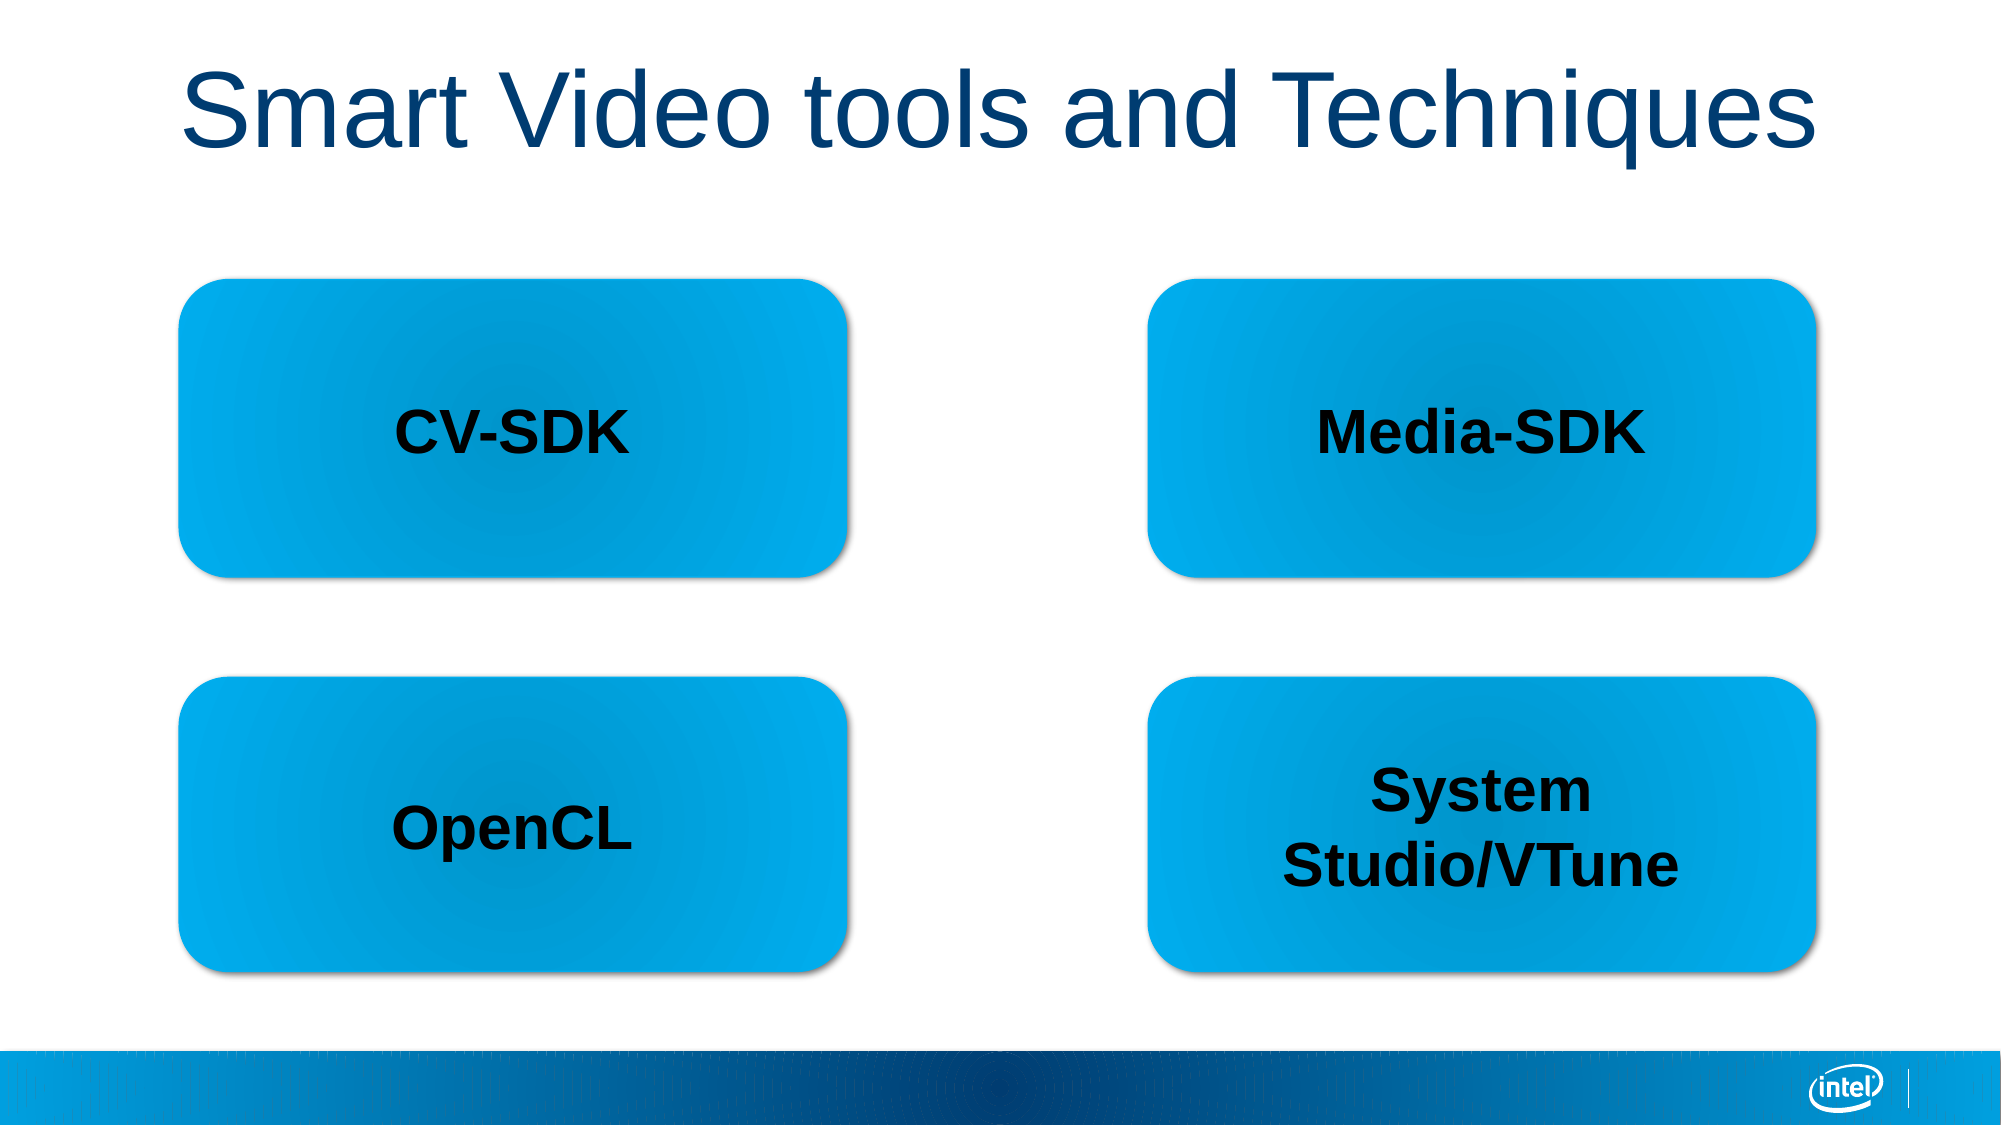

5
# Smart Video tools and Techniques

CV-SDK
Media-SDK
OpenCL
System Studio/VTune